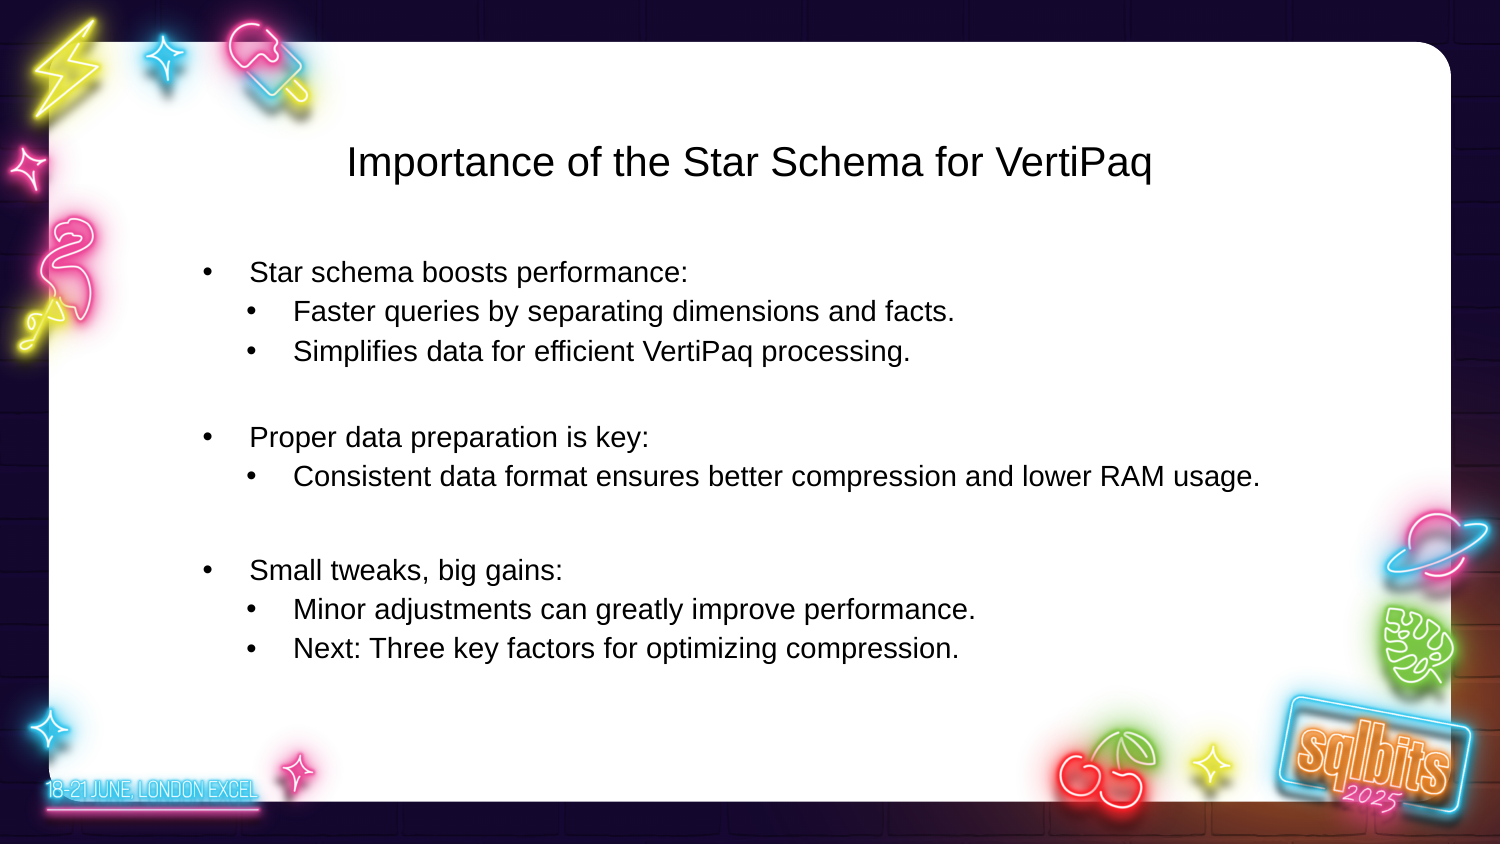

# Importance of the Star Schema for VertiPaq
Star schema boosts performance:
Faster queries by separating dimensions and facts.
Simplifies data for efficient VertiPaq processing.

Proper data preparation is key:
Consistent data format ensures better compression and lower RAM usage.

Small tweaks, big gains:
Minor adjustments can greatly improve performance.
Next: Three key factors for optimizing compression.